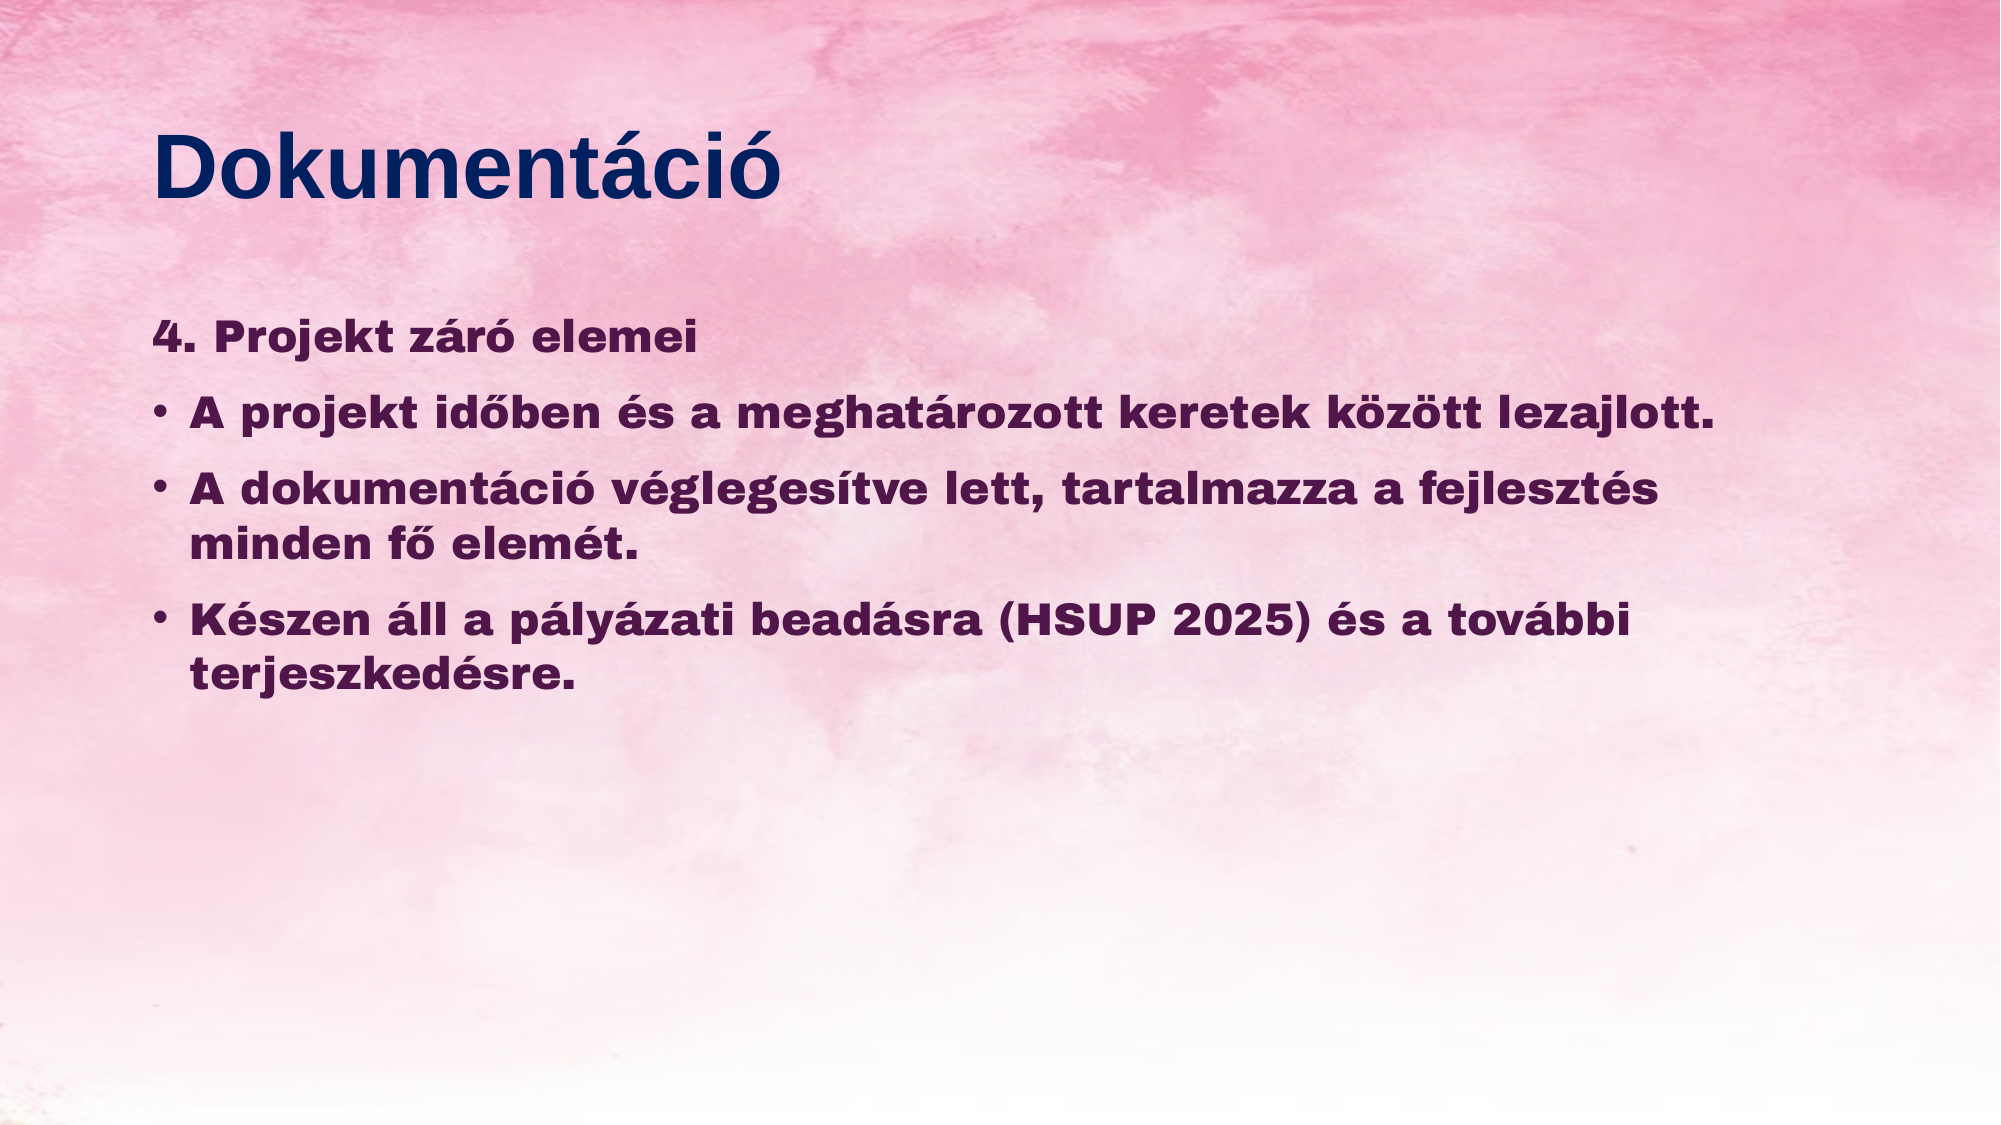

# Dokumentáció
4. Projekt záró elemei
A projekt időben és a meghatározott keretek között lezajlott.
A dokumentáció véglegesítve lett, tartalmazza a fejlesztés minden fő elemét.
Készen áll a pályázati beadásra (HSUP 2025) és a további terjeszkedésre.